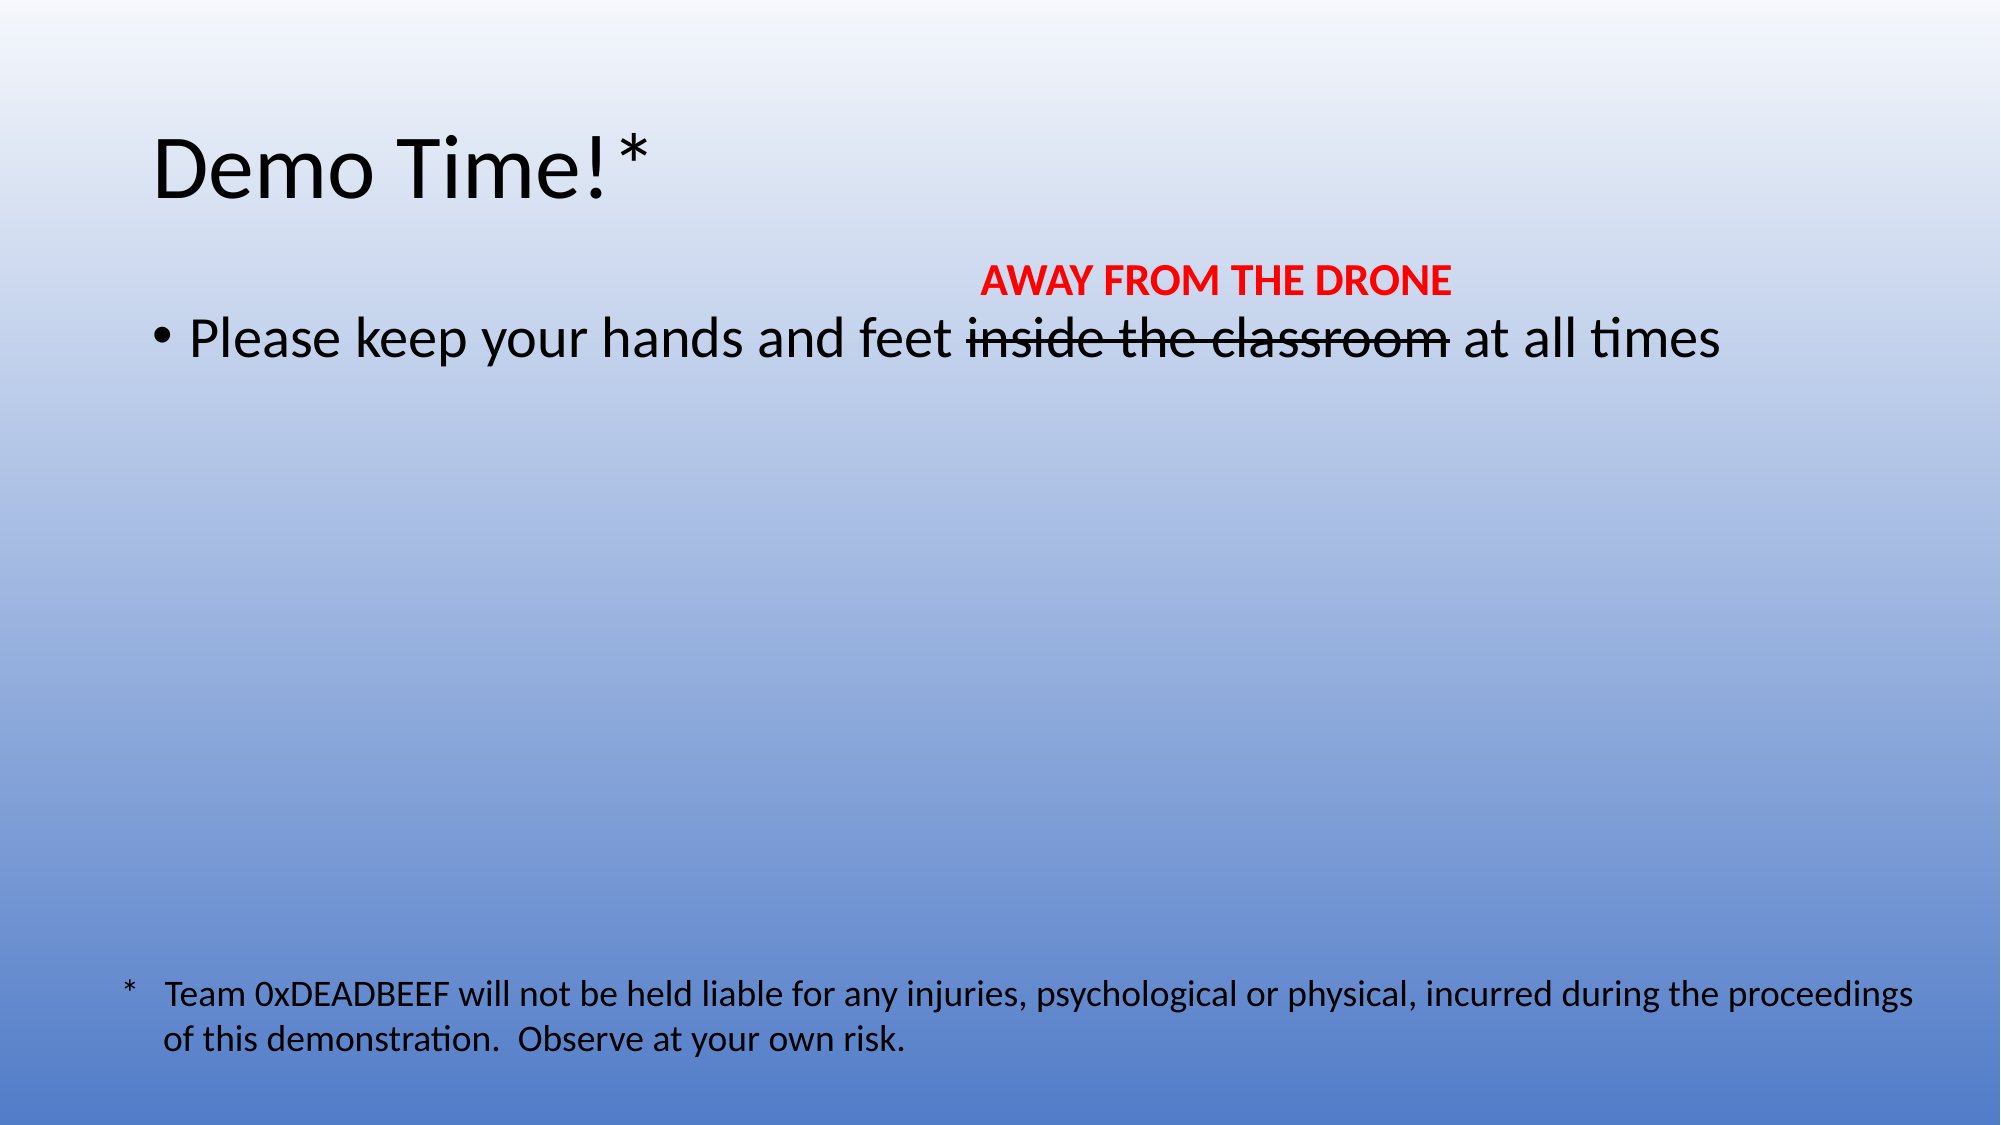

# Demo Time!*
AWAY FROM THE DRONE
Please keep your hands and feet inside the classroom at all times
*   Team 0xDEADBEEF will not be held liable for any injuries, psychological or physical, incurred during the proceedings
     of this demonstration.  Observe at your own risk.